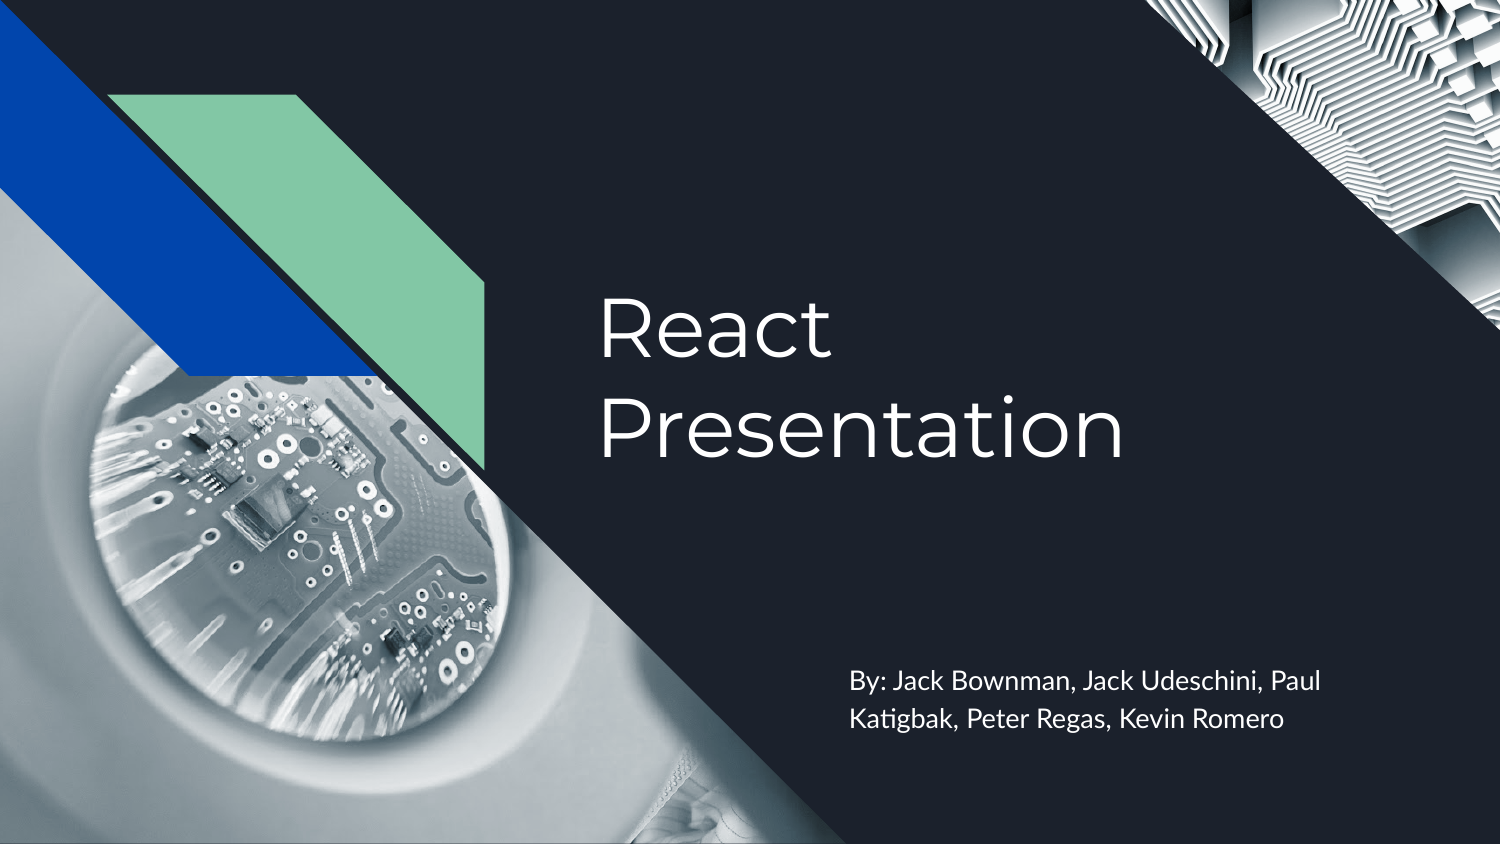

# React
Presentation
By: Jack Bownman, Jack Udeschini, Paul Katigbak, Peter Regas, Kevin Romero

,

,